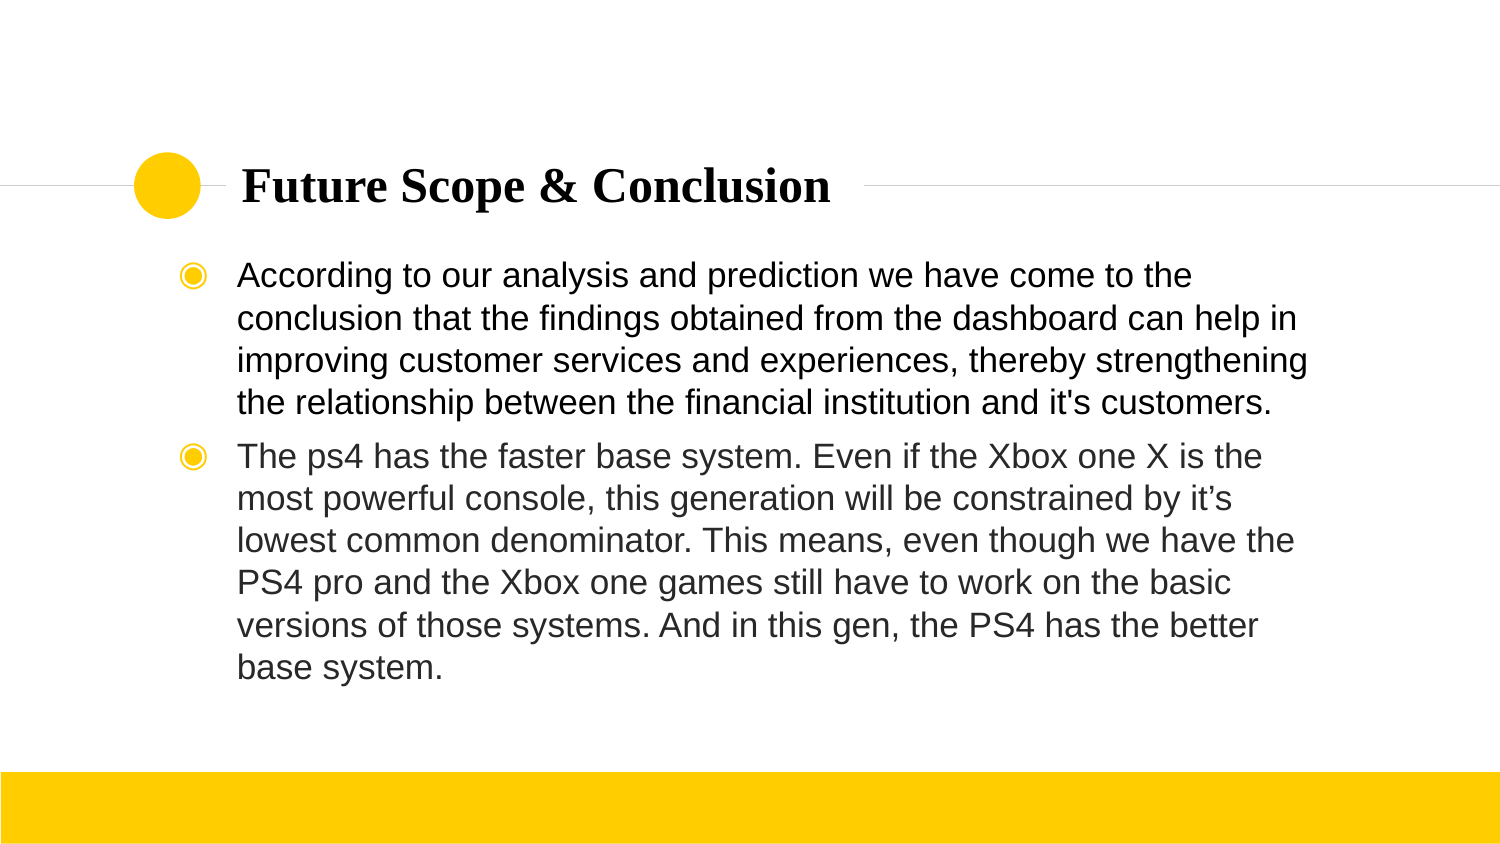

# Future Scope & Conclusion
According to our analysis and prediction we have come to the conclusion that the findings obtained from the dashboard can help in improving customer services and experiences, thereby strengthening the relationship between the financial institution and it's customers.
The ps4 has the faster base system. Even if the Xbox one X is the most powerful console, this generation will be constrained by it’s lowest common denominator. This means, even though we have the PS4 pro and the Xbox one games still have to work on the basic versions of those systems. And in this gen, the PS4 has the better base system.

15